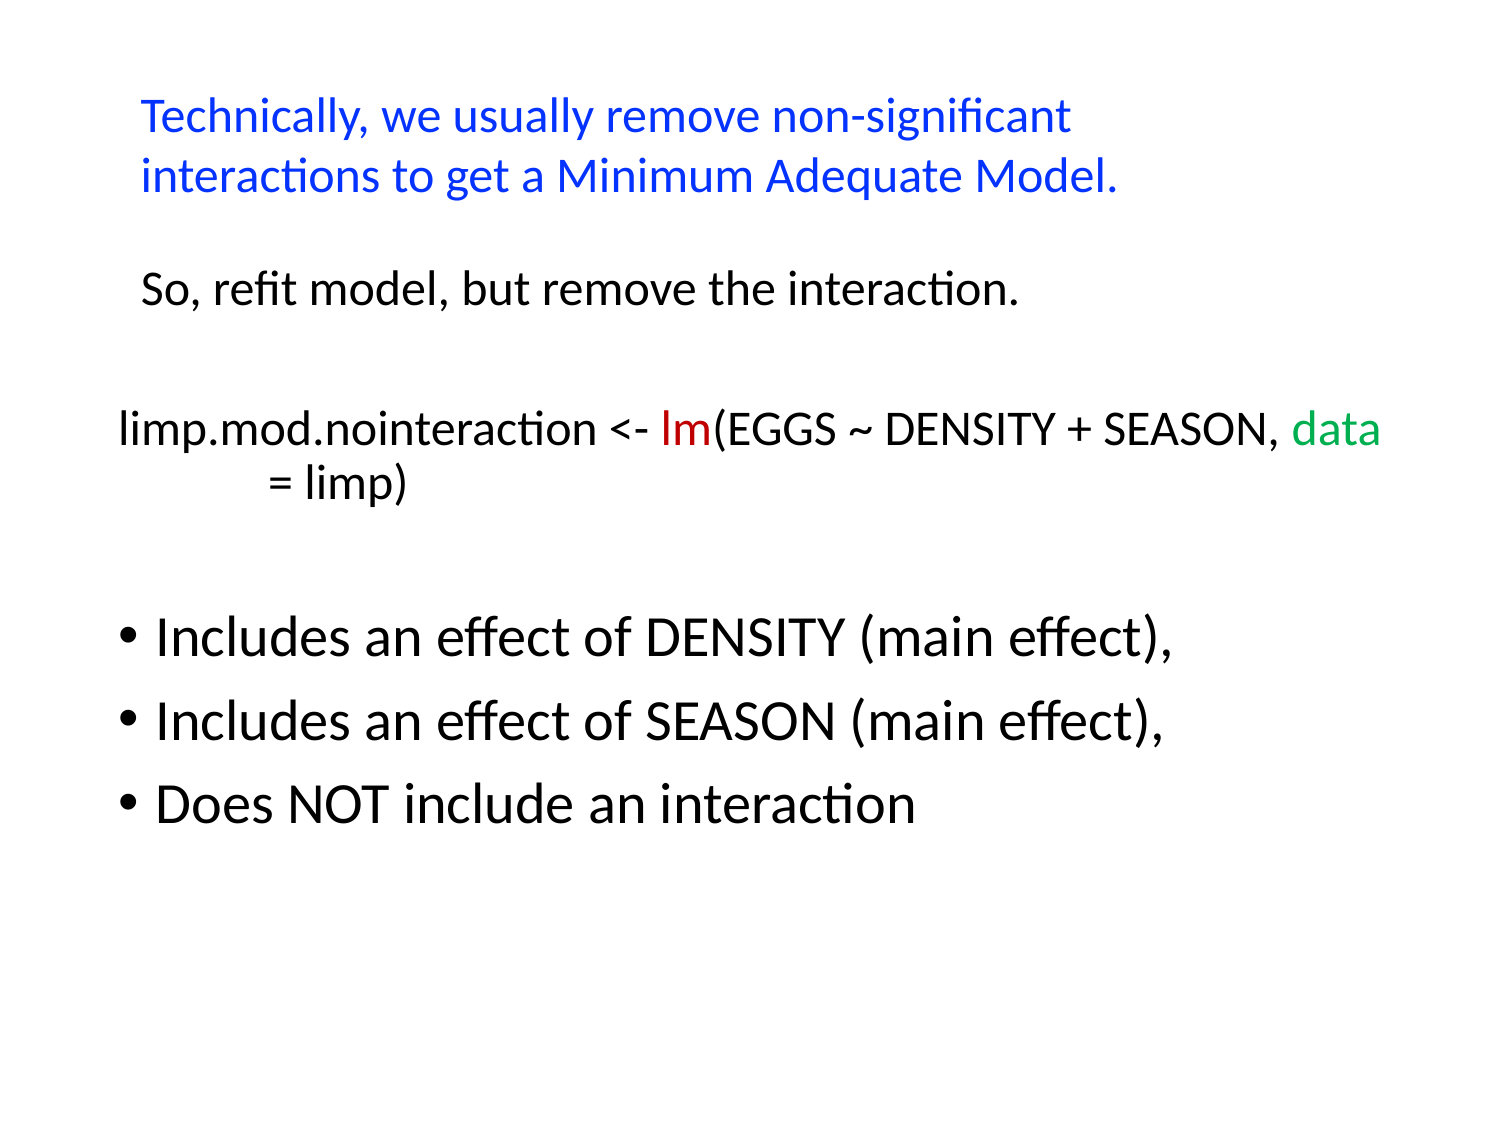

Technically, we usually remove non-significant interactions to get a Minimum Adequate Model.
# So, refit model, but remove the interaction.
limp.mod.nointeraction <- lm(EGGS ~ DENSITY + SEASON, data 	= limp)

Includes an effect of DENSITY (main effect),
Includes an effect of SEASON (main effect),
Does NOT include an interaction